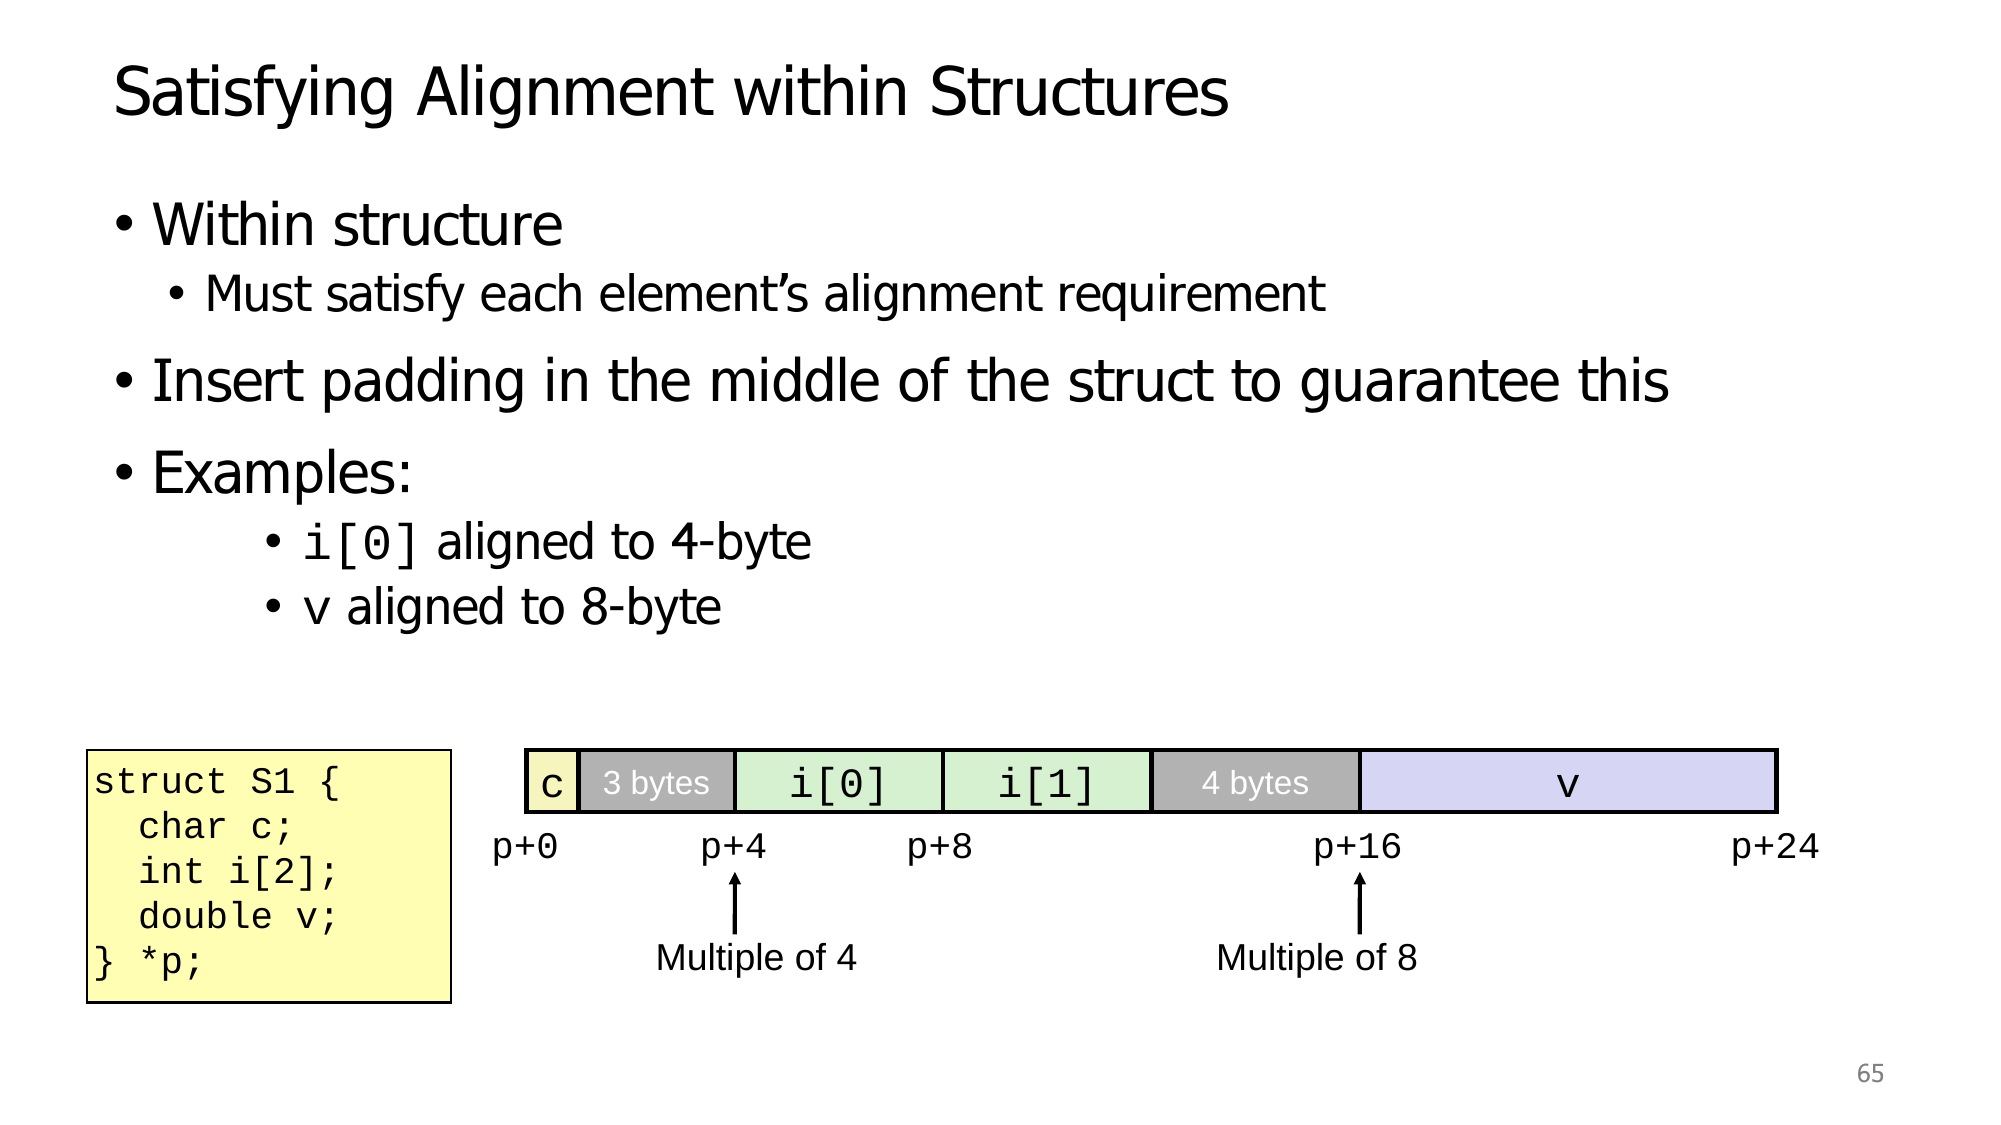

# Satisfying Alignment within Structures
Within structure
Must satisfy each element’s alignment requirement
Insert padding in the middle of the struct to guarantee this
Examples:
i[0] aligned to 4-byte
v aligned to 8-byte
struct S1 {
  char c;
  int i[2];
  double v;
} *p;
c
3 bytes
i[0]
i[1]
4 bytes
v
p+0
p+4
p+8
p+16
p+24

Multiple of 4
Multiple of 8
65